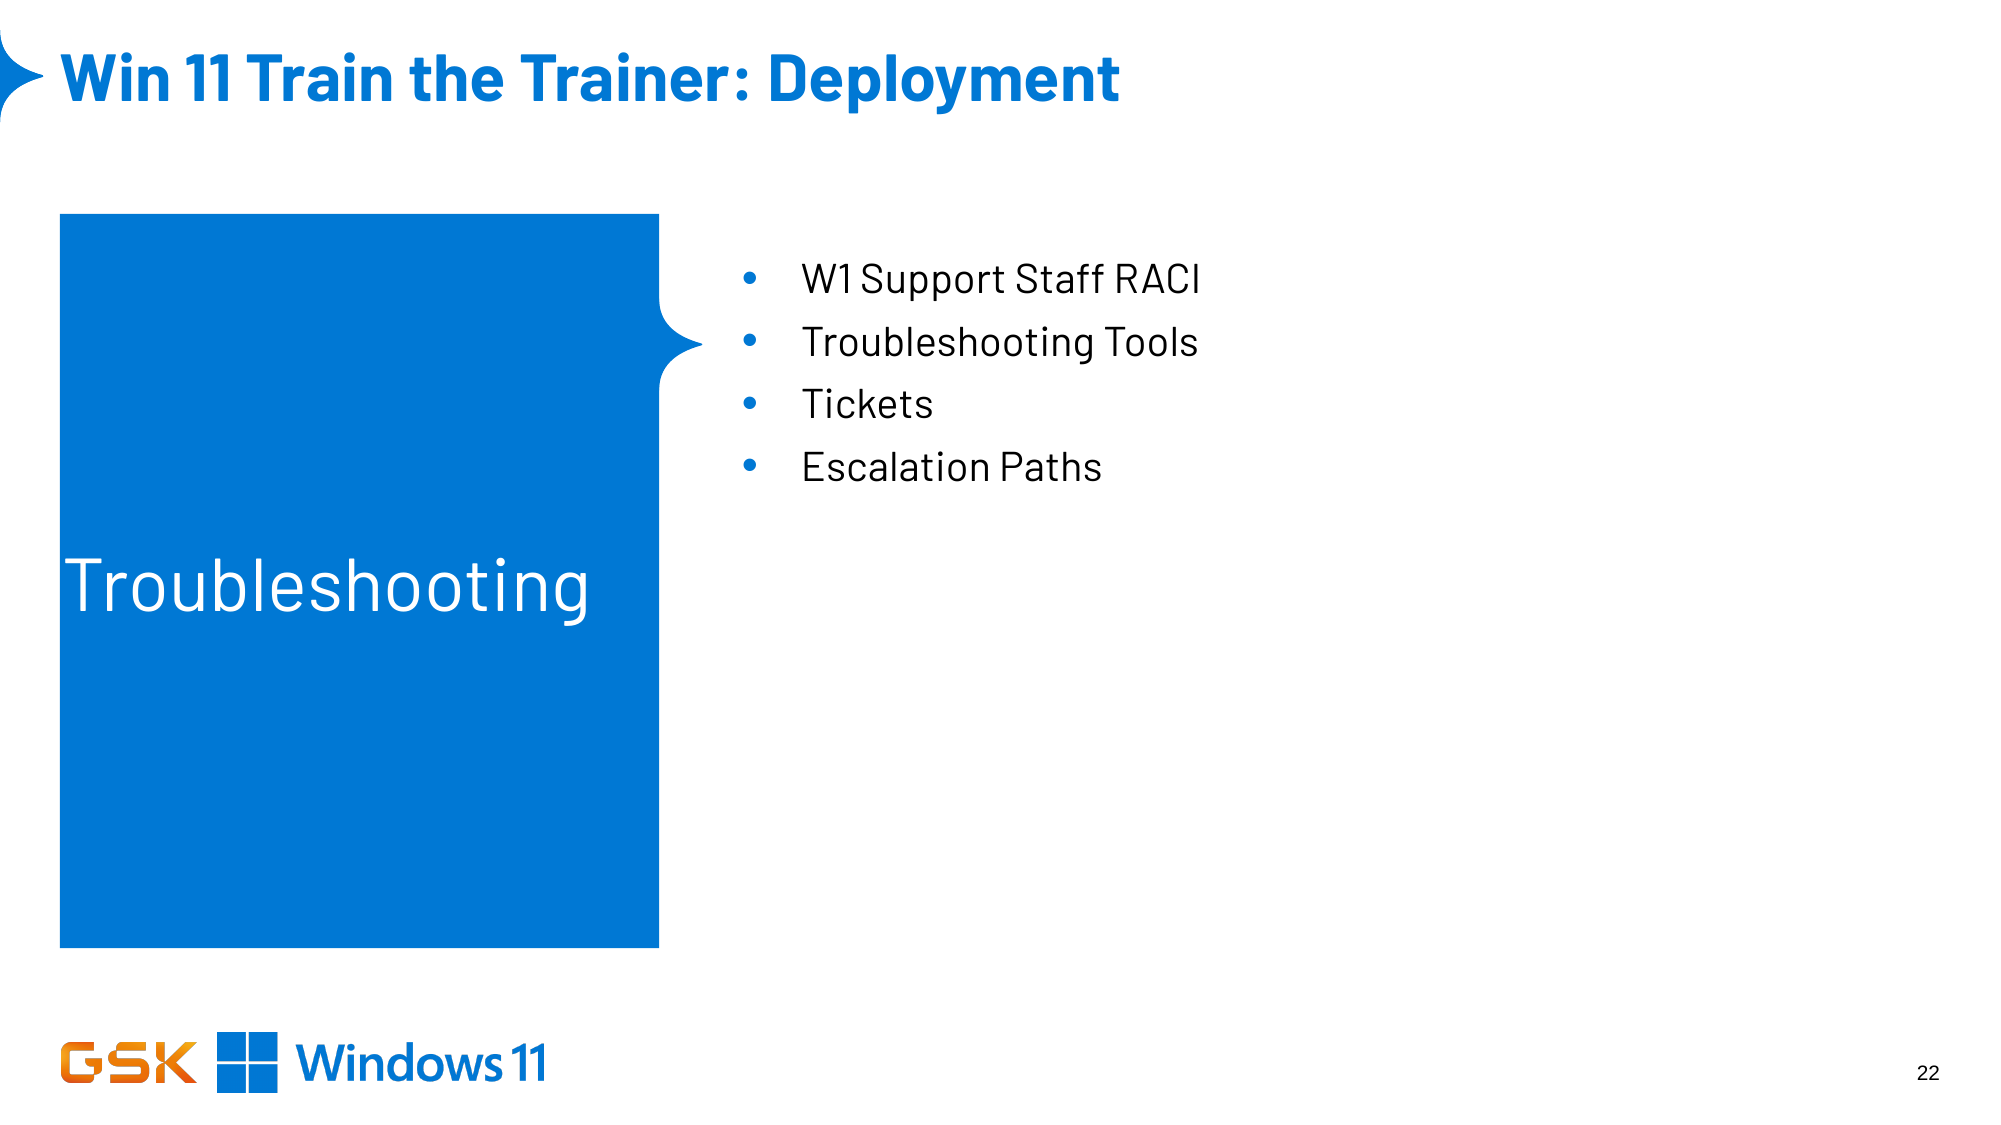

# Win 11 Train the Trainer: Deployment
Troubleshooting
W1 Support Staff RACI
Troubleshooting Tools
Tickets
Escalation Paths
22